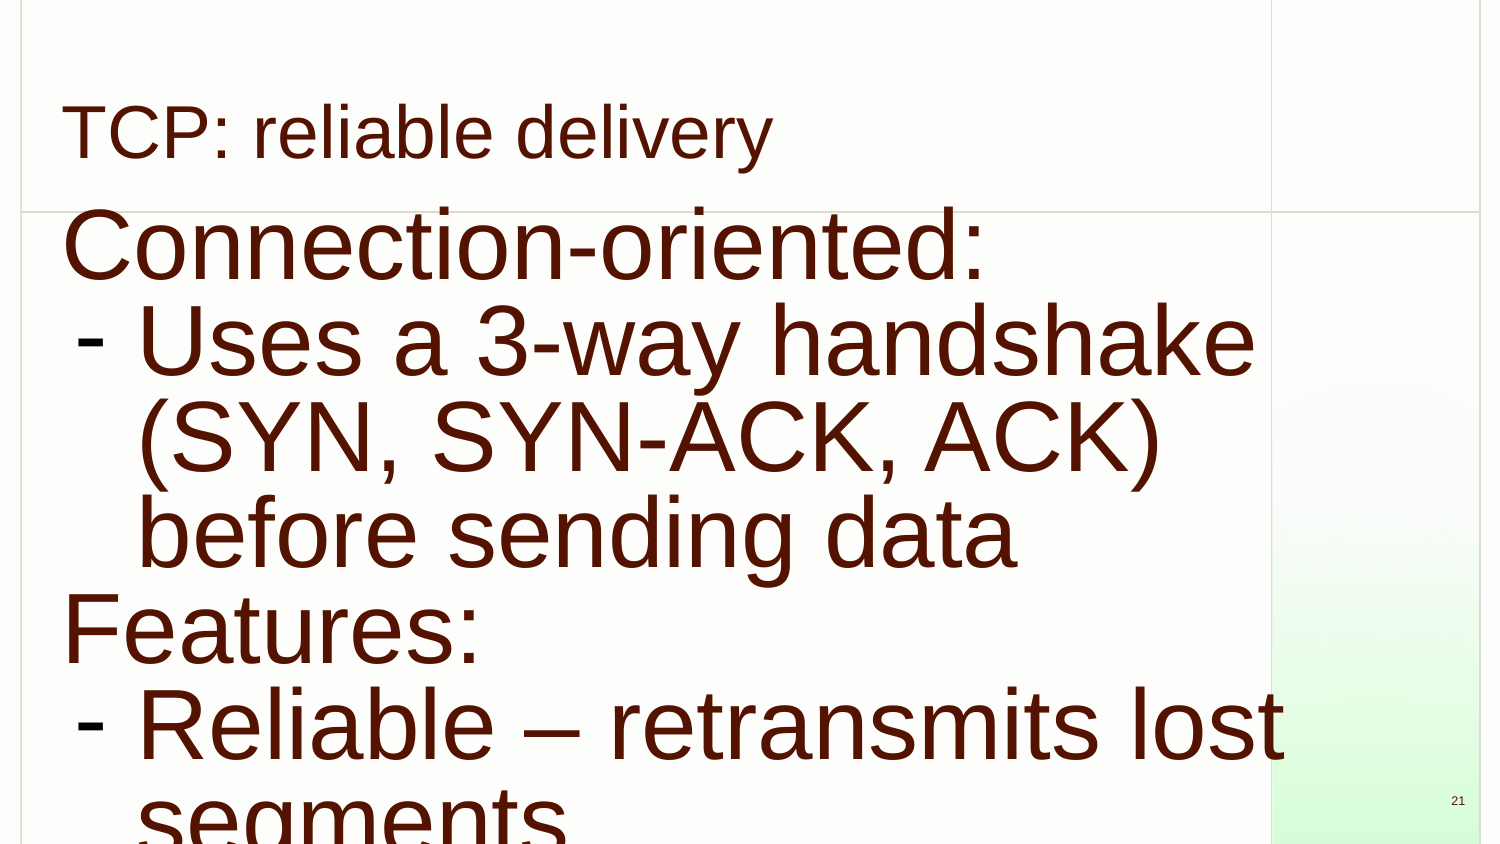

# TCP: reliable delivery
Connection-oriented:
Uses a 3-way handshake (SYN, SYN-ACK, ACK) before sending data
Features:
Reliable – retransmits lost segments
Ordered – reassembles data in correct order
Flow control – avoids overwhelming receiver
Congestion control – tries not to overload network
Used for:
Web browsing (HTTP/HTTPS)
Email (SMTP, IMAP, POP3)
File transfer (FTP)
Many apps where correctness is more important than speed
21